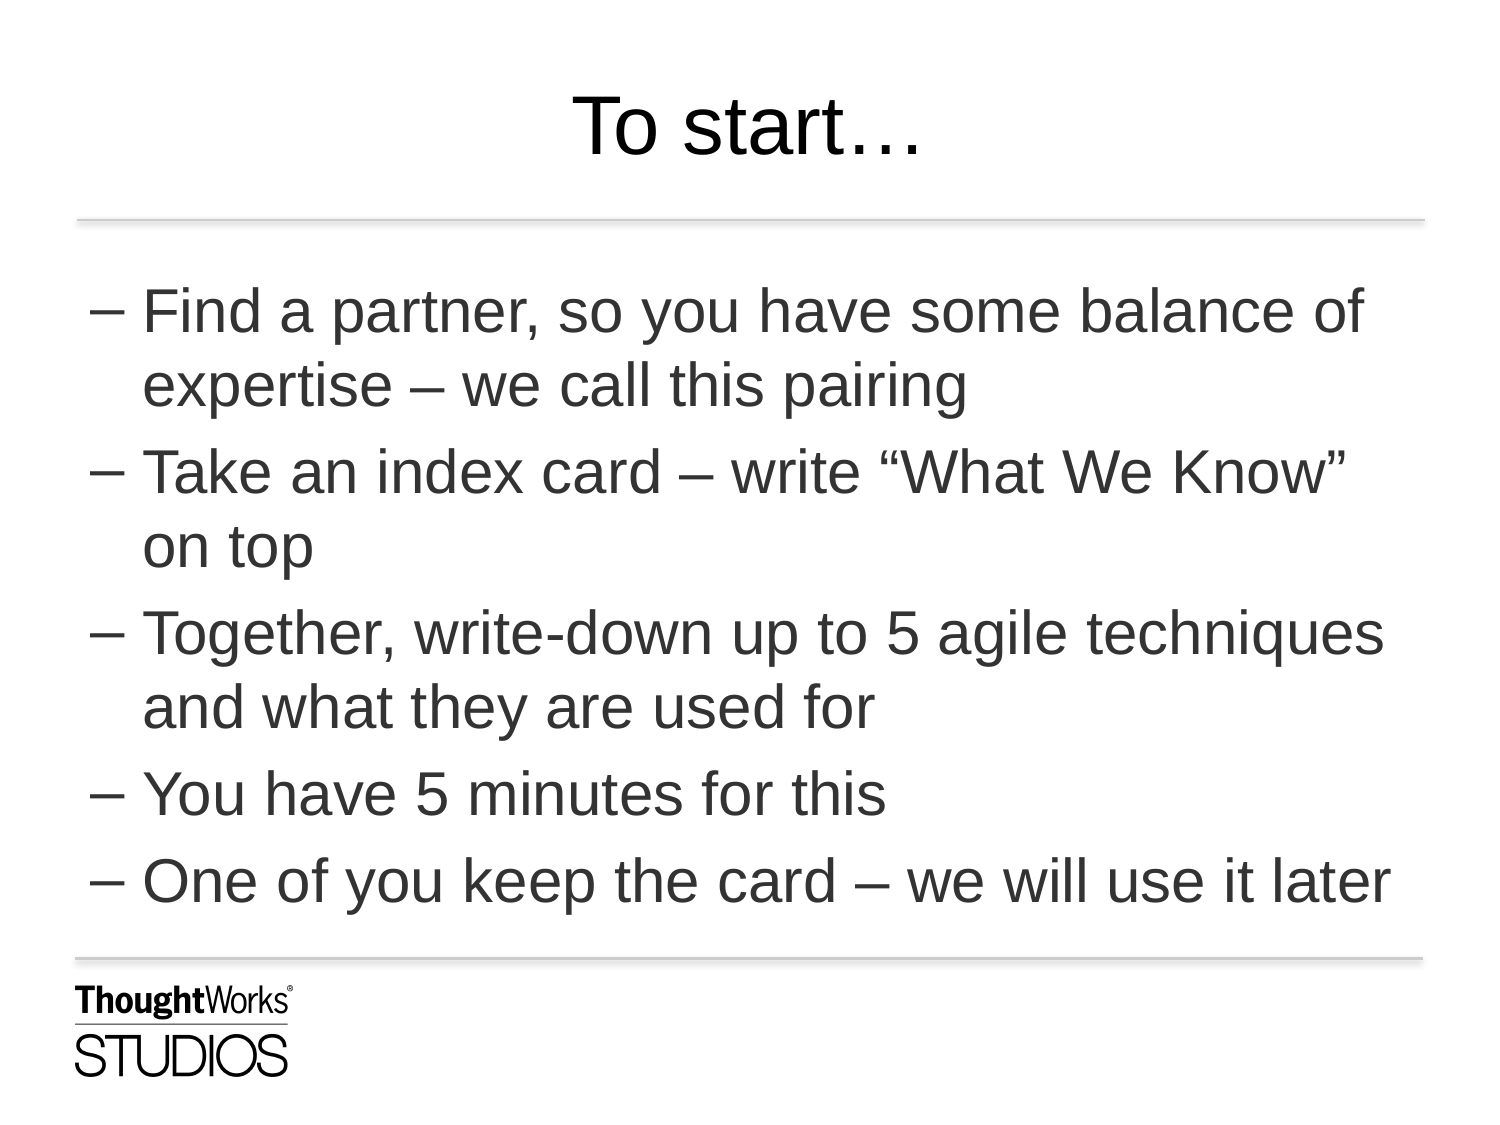

# To start…
Find a partner, so you have some balance of expertise – we call this pairing
Take an index card – write “What We Know” on top
Together, write-down up to 5 agile techniques and what they are used for
You have 5 minutes for this
One of you keep the card – we will use it later